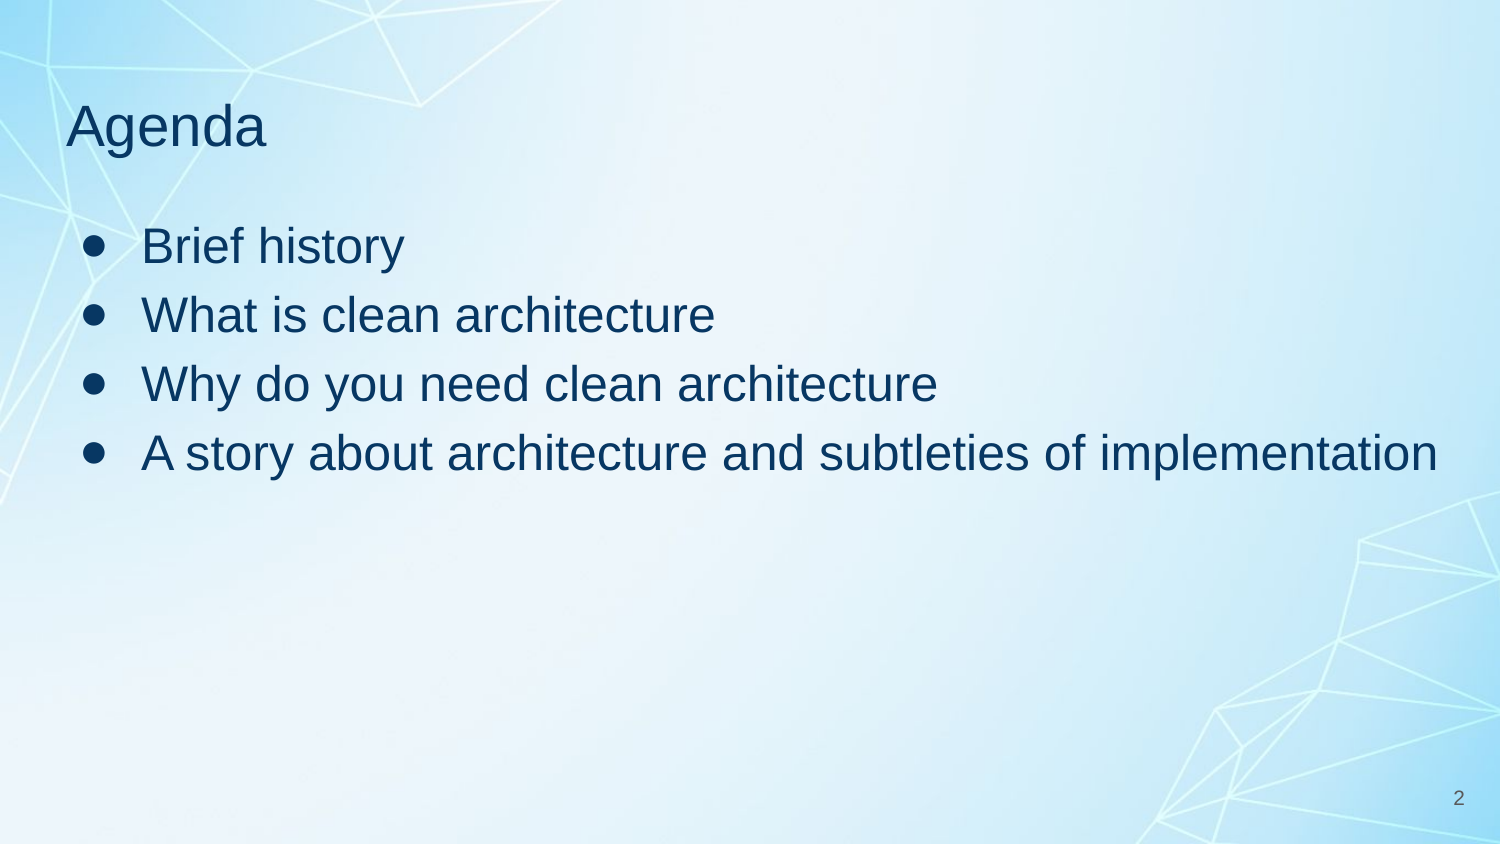

# Agenda
Brief history
What is clean architecture
Why do you need clean architecture
A story about architecture and subtleties of implementation

2